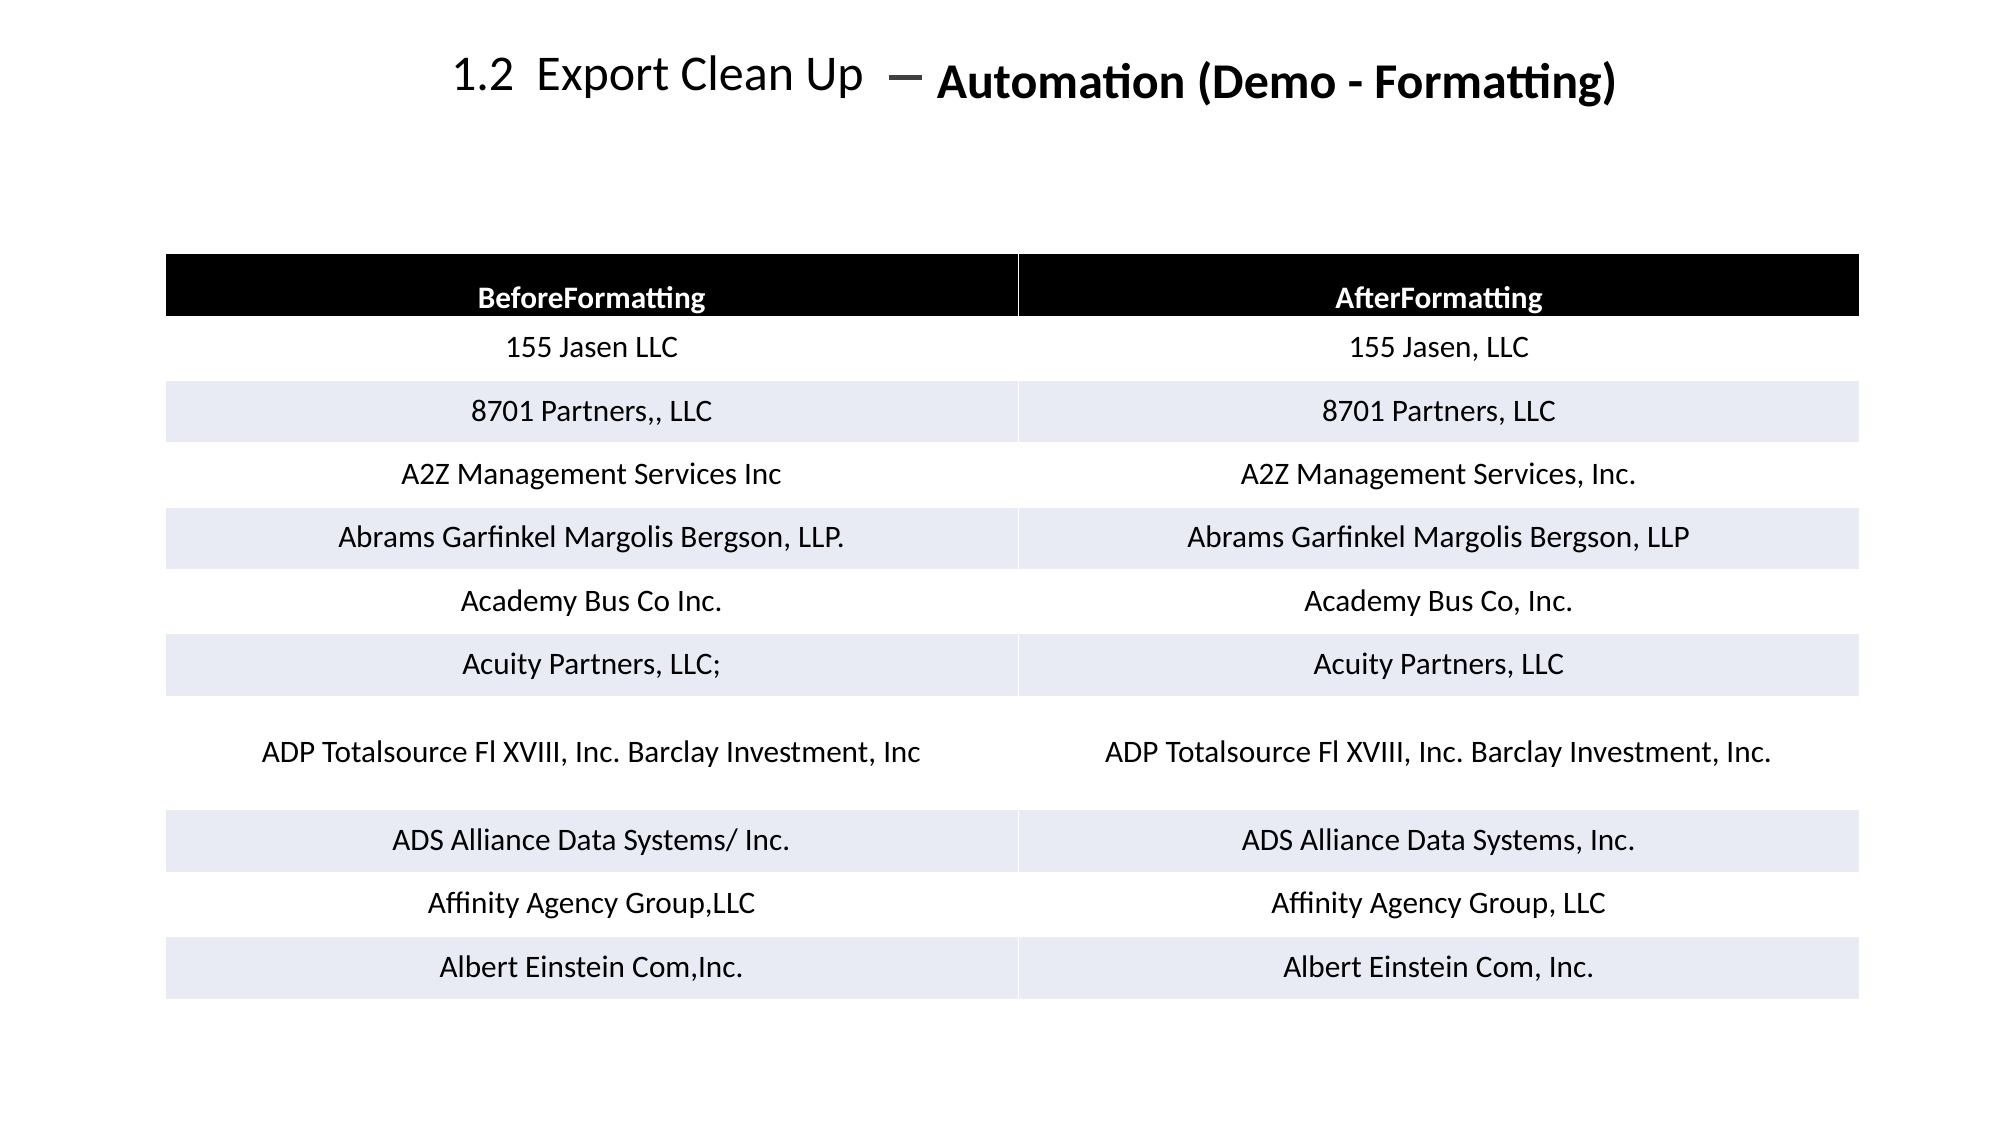

1.2  Export Clean Up
Automation (Demo - Formatting)
| BeforeFormatting | AfterFormatting |
| --- | --- |
| 155 Jasen LLC | 155 Jasen, LLC |
| 8701 Partners,, LLC | 8701 Partners, LLC |
| A2Z Management Services Inc | A2Z Management Services, Inc. |
| Abrams Garfinkel Margolis Bergson, LLP. | Abrams Garfinkel Margolis Bergson, LLP |
| Academy Bus Co Inc. | Academy Bus Co, Inc. |
| Acuity Partners, LLC; | Acuity Partners, LLC |
| ADP Totalsource Fl XVIII, Inc. Barclay Investment, Inc | ADP Totalsource Fl XVIII, Inc. Barclay Investment, Inc. |
| ADS Alliance Data Systems/ Inc. | ADS Alliance Data Systems, Inc. |
| Affinity Agency Group,LLC | Affinity Agency Group, LLC |
| Albert Einstein Com,Inc. | Albert Einstein Com, Inc. |